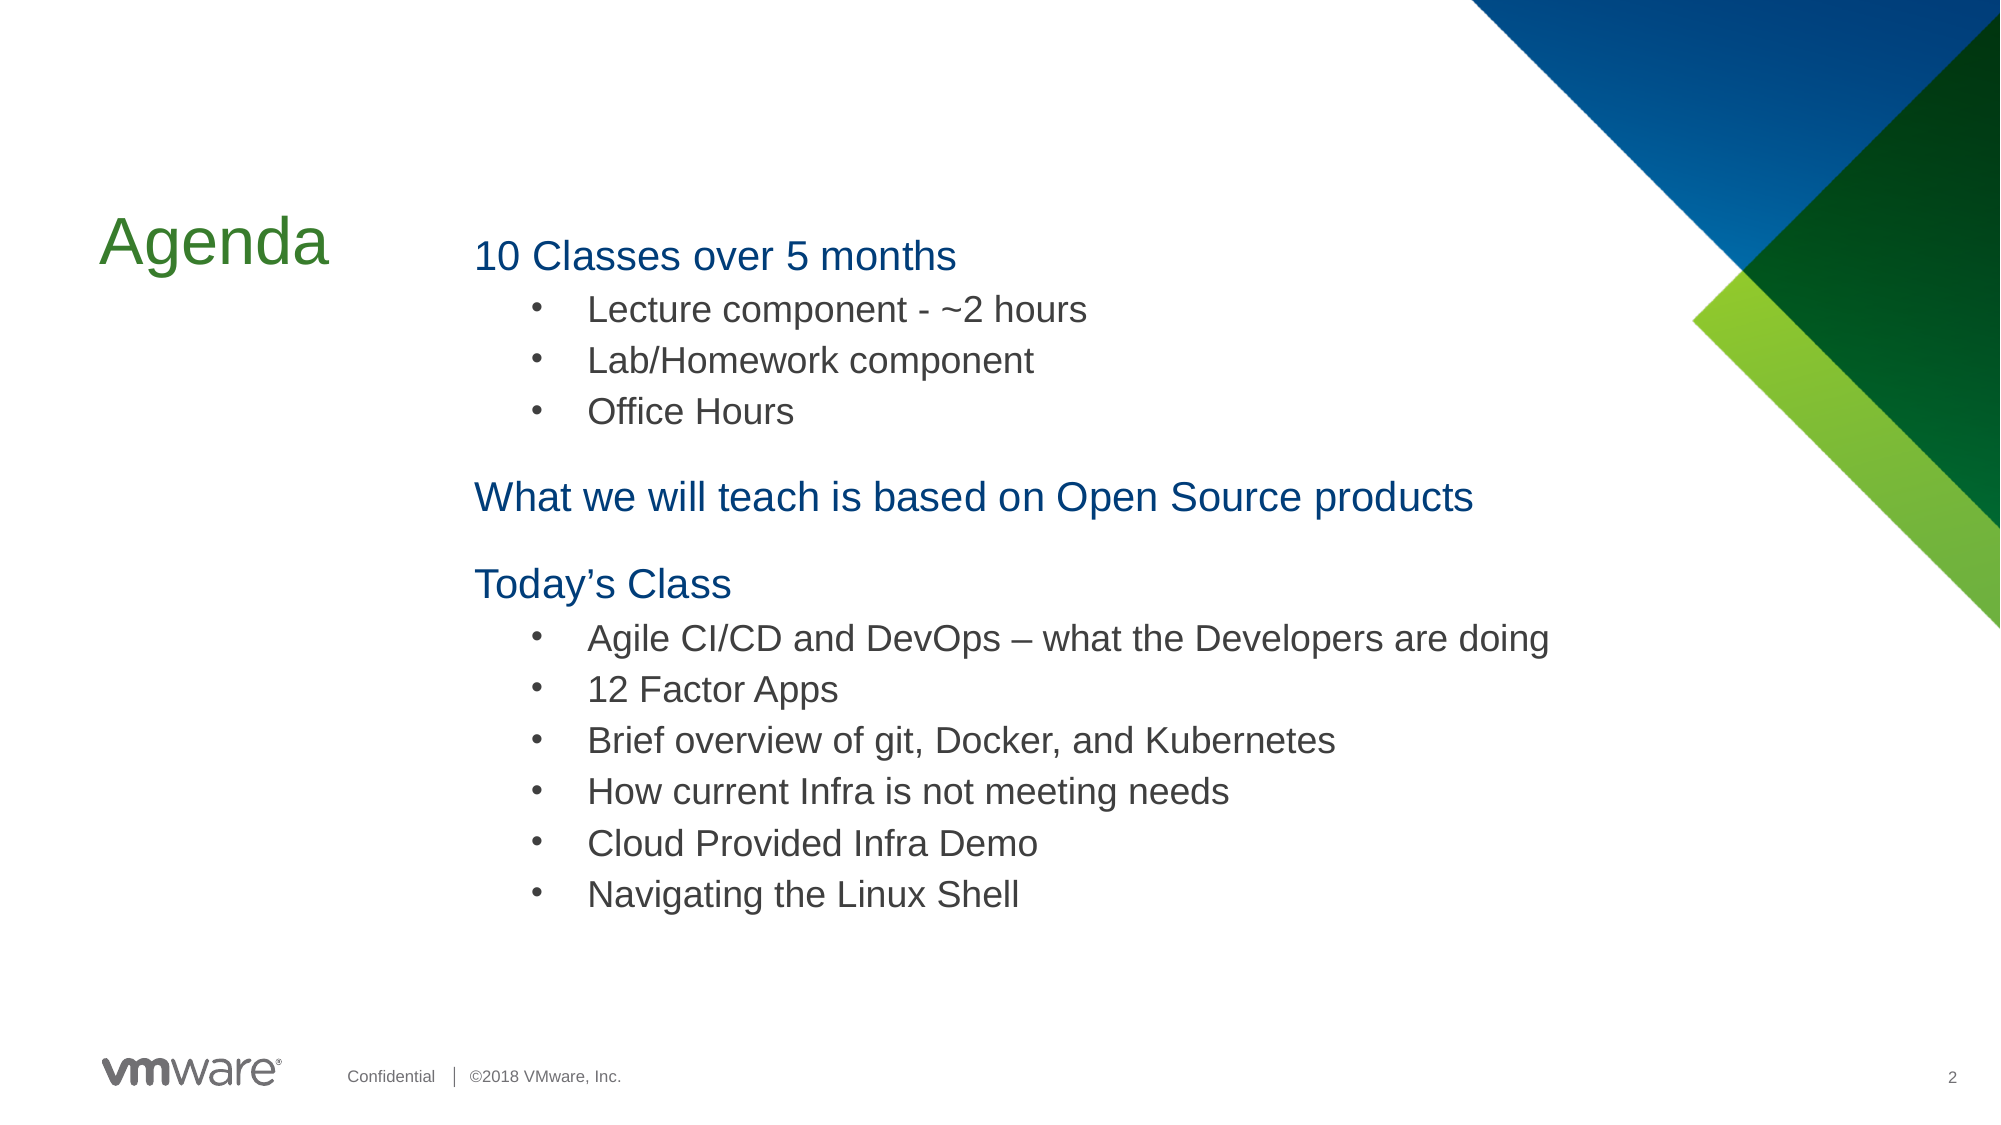

10 Classes over 5 months
Lecture component - ~2 hours
Lab/Homework component
Office Hours
What we will teach is based on Open Source products
Today’s Class
Agile CI/CD and DevOps – what the Developers are doing
12 Factor Apps
Brief overview of git, Docker, and Kubernetes
How current Infra is not meeting needs
Cloud Provided Infra Demo
Navigating the Linux Shell